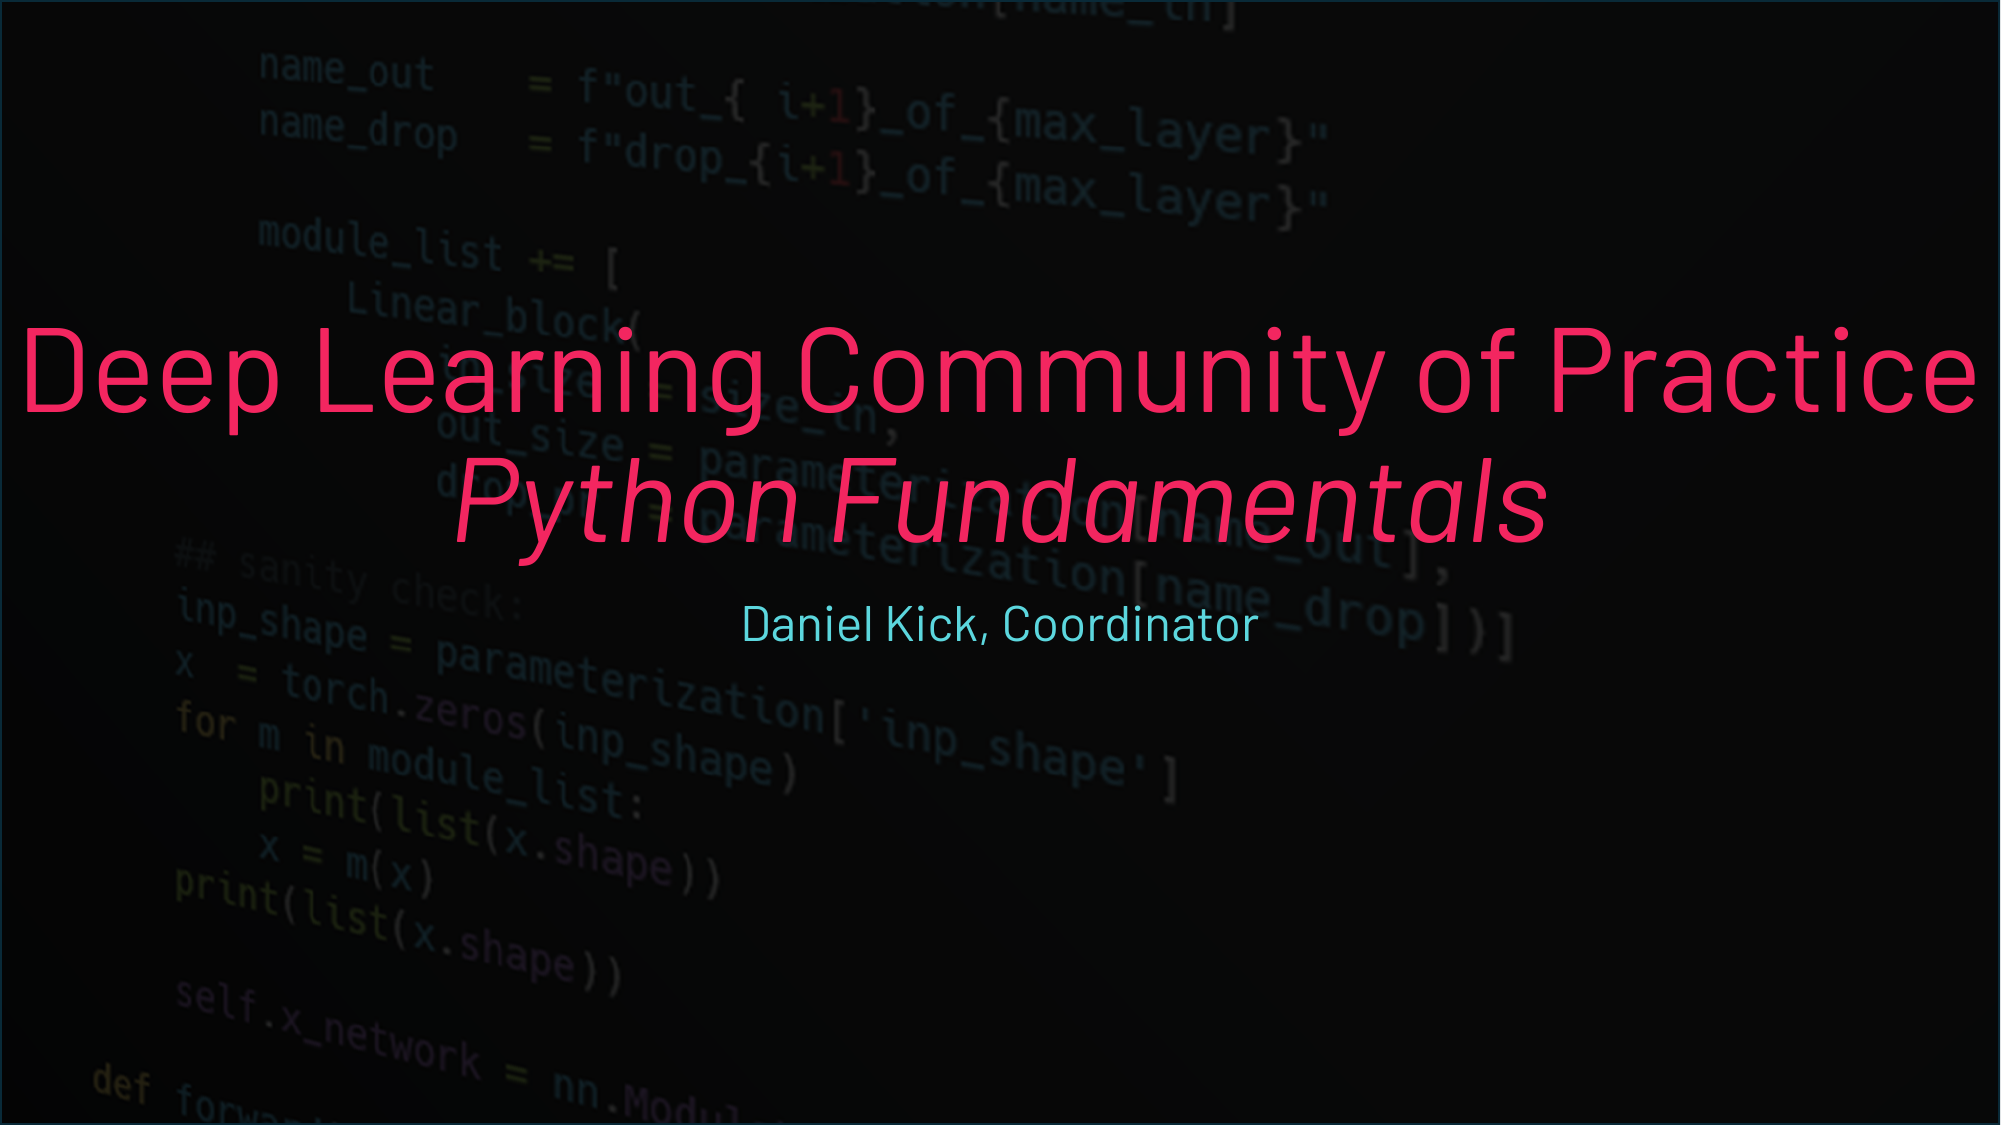

# Deep Learning Community of Practice Python Fundamentals
Daniel Kick, Coordinator